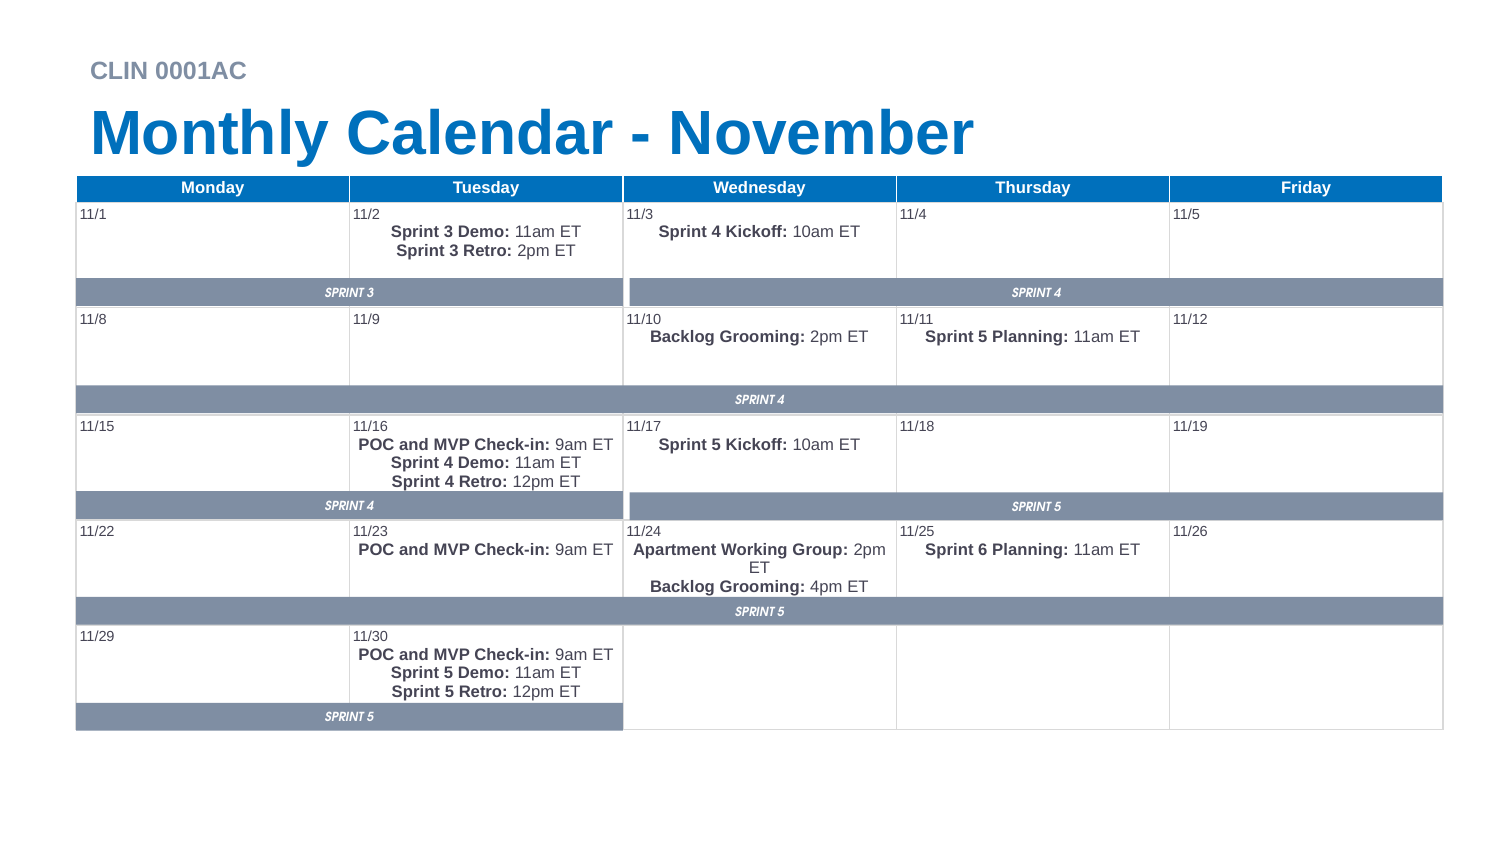

CLIN 0001AC

# Monthly Calendar - November
| Monday | Tuesday | Wednesday | Thursday | Friday |
| --- | --- | --- | --- | --- |
| 11/1 | 11/2 Sprint 3 Demo: 11am ET Sprint 3 Retro: 2pm ET | 11/3 Sprint 4 Kickoff: 10am ET | 11/4 | 11/5 |
| 11/8 | 11/9 | 11/10 Backlog Grooming: 2pm ET | 11/11 Sprint 5 Planning: 11am ET | 11/12 |
| 11/15 | 11/16 POC and MVP Check-in: 9am ET Sprint 4 Demo: 11am ET Sprint 4 Retro: 12pm ET | 11/17 Sprint 5 Kickoff: 10am ET | 11/18 | 11/19 |
| 11/22 | 11/23 POC and MVP Check-in: 9am ET | 11/24 Apartment Working Group: 2pm ET Backlog Grooming: 4pm ET | 11/25 Sprint 6 Planning: 11am ET | 11/26 |
| 11/29 | 11/30 POC and MVP Check-in: 9am ET Sprint 5 Demo: 11am ET Sprint 5 Retro: 12pm ET |  |  |  |
SPRINT 3
SPRINT 4
SPRINT 4
SPRINT 4
SPRINT 5
SPRINT 5
SPRINT 5